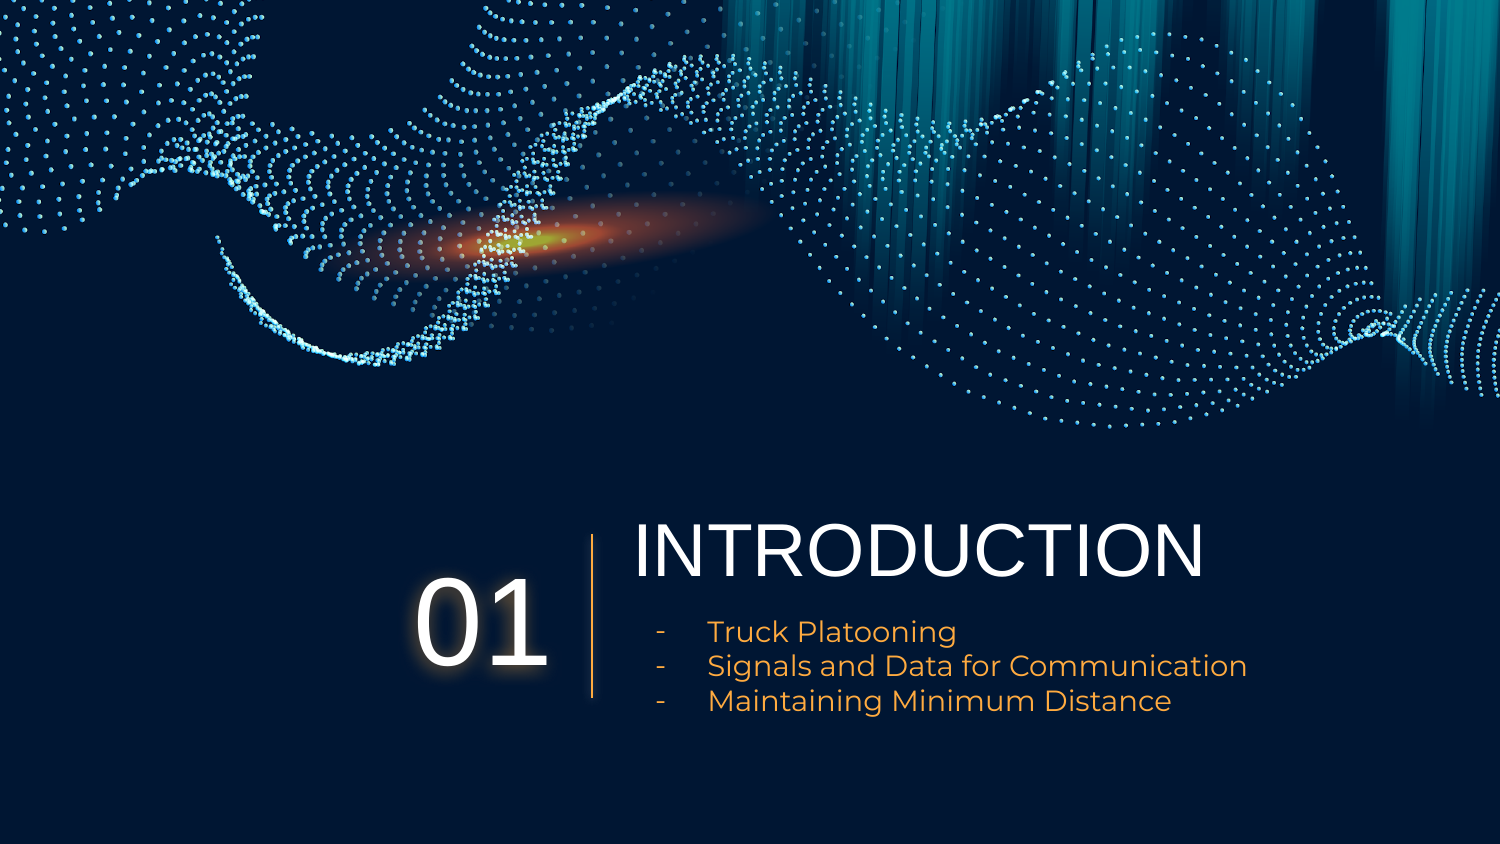

# INTRODUCTION
01
Truck Platooning
Signals and Data for Communication
Maintaining Minimum Distance